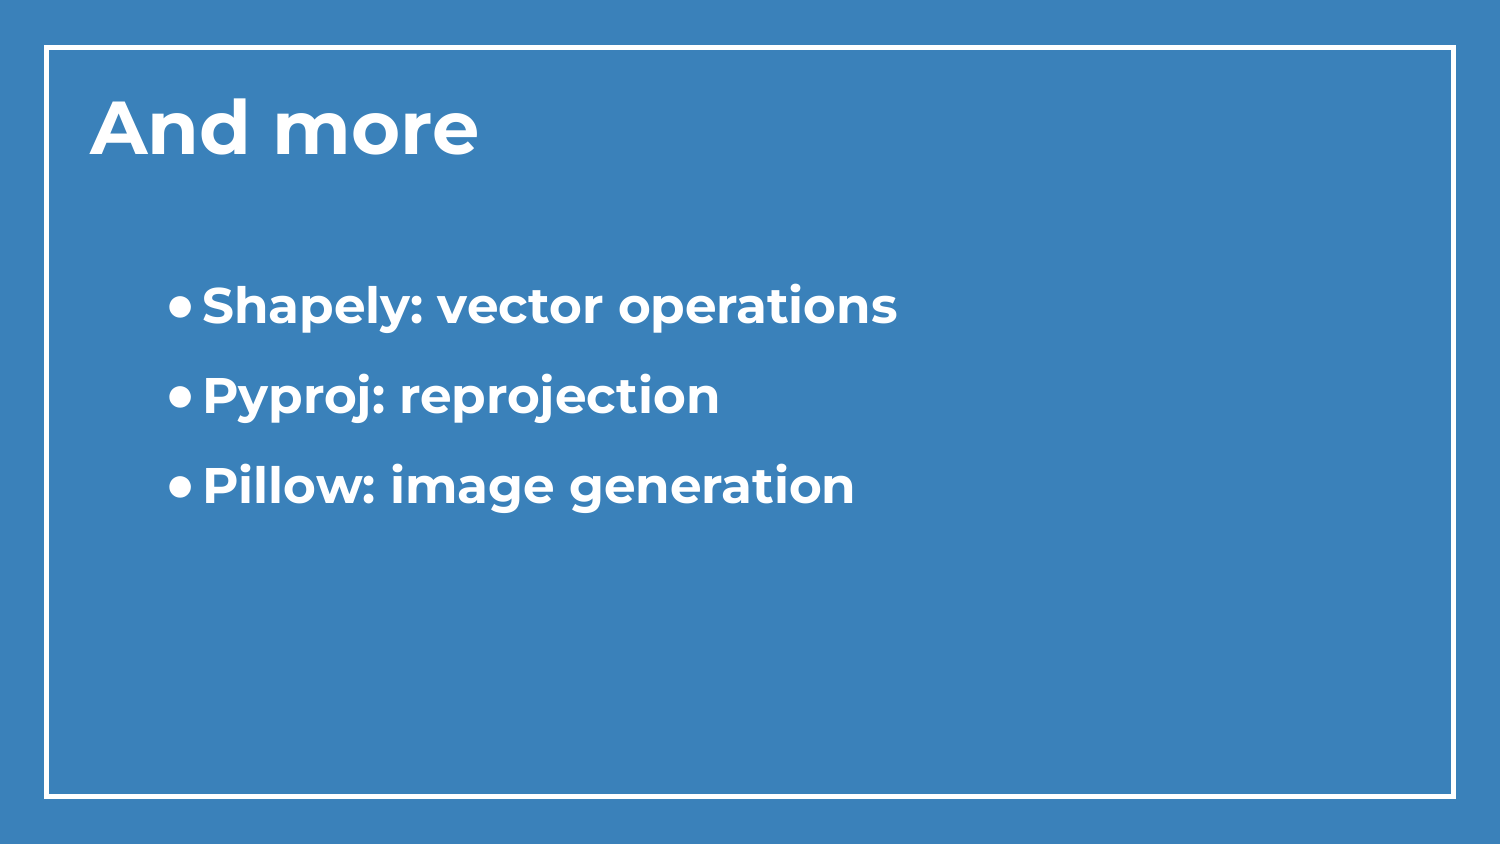

And more
Shapely: vector operations
Pyproj: reprojection
Pillow: image generation